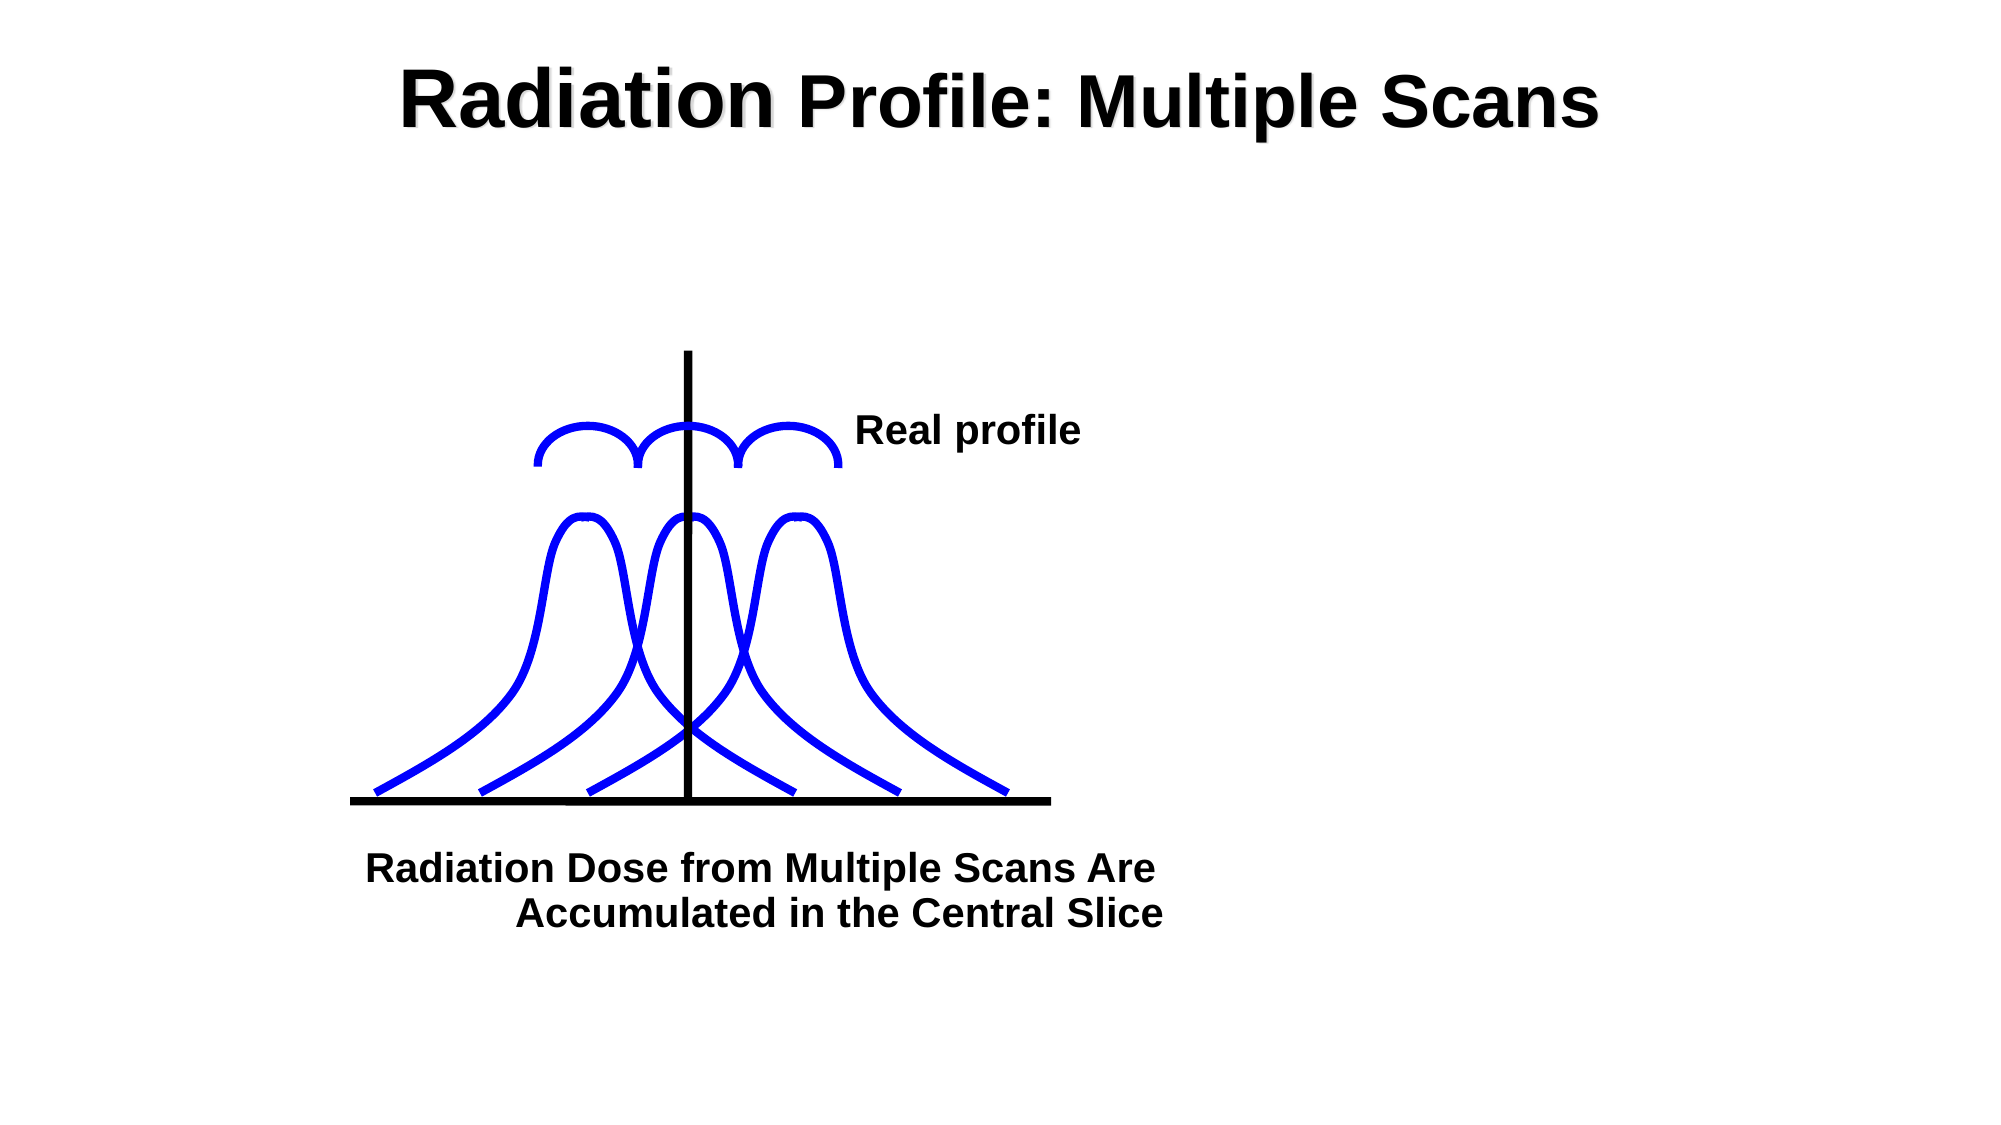

# Radiation Profile: Multiple Scans

Real profile

Radiation Dose from Multiple Scans Are
	Accumulated in the Central Slice